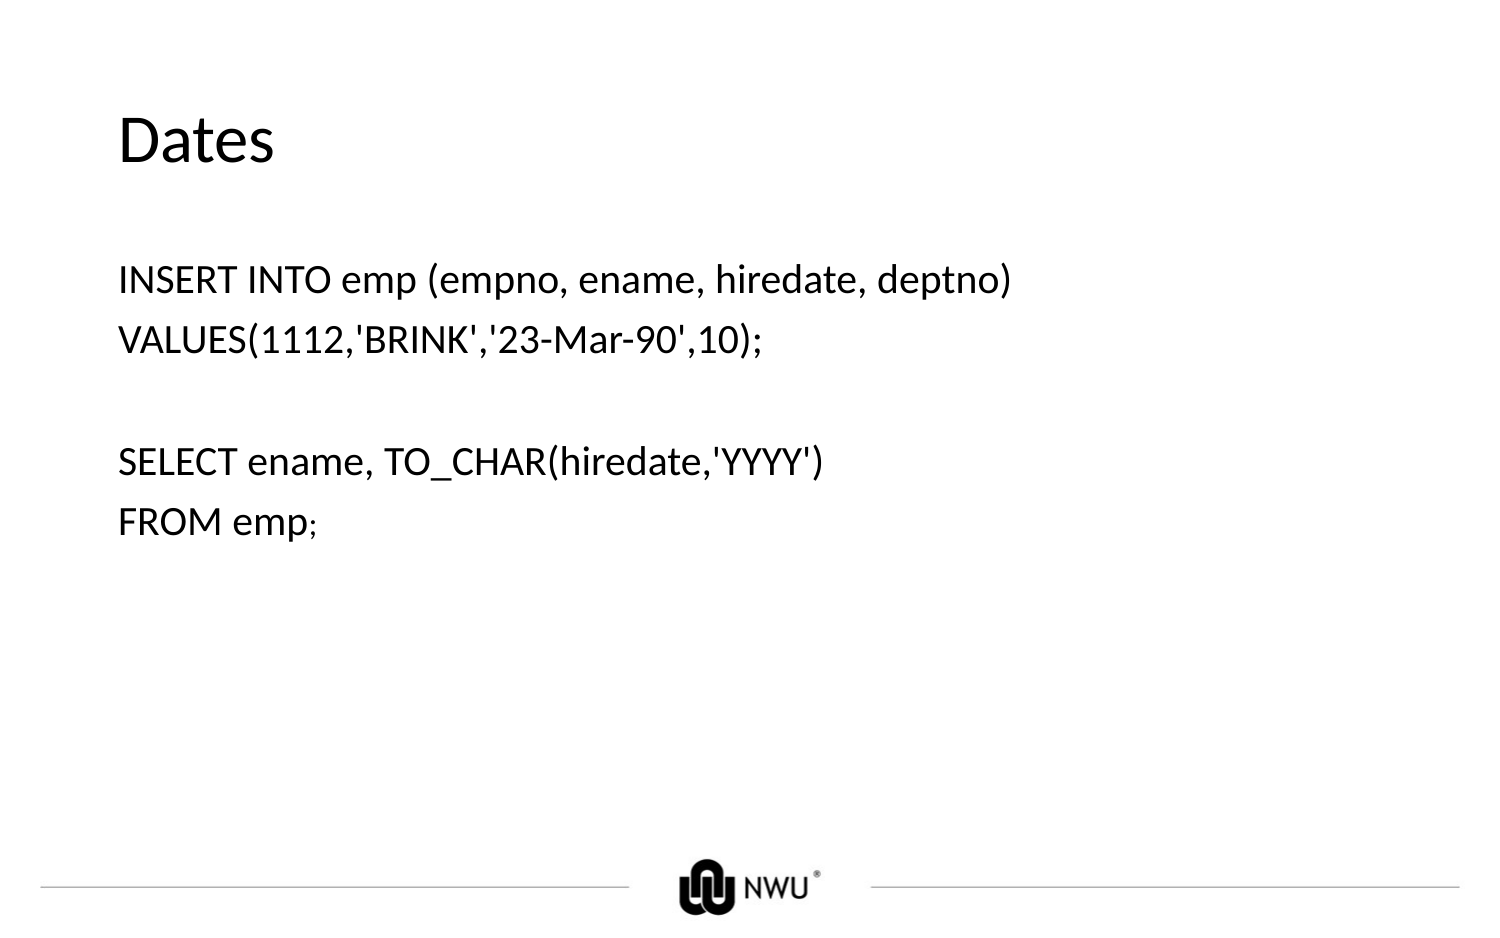

# Dates
INSERT INTO emp (empno, ename, hiredate, deptno)
VALUES(1112,'BRINK','23-Mar-90',10);

SELECT ename, TO_CHAR(hiredate,'YYYY')
FROM emp;